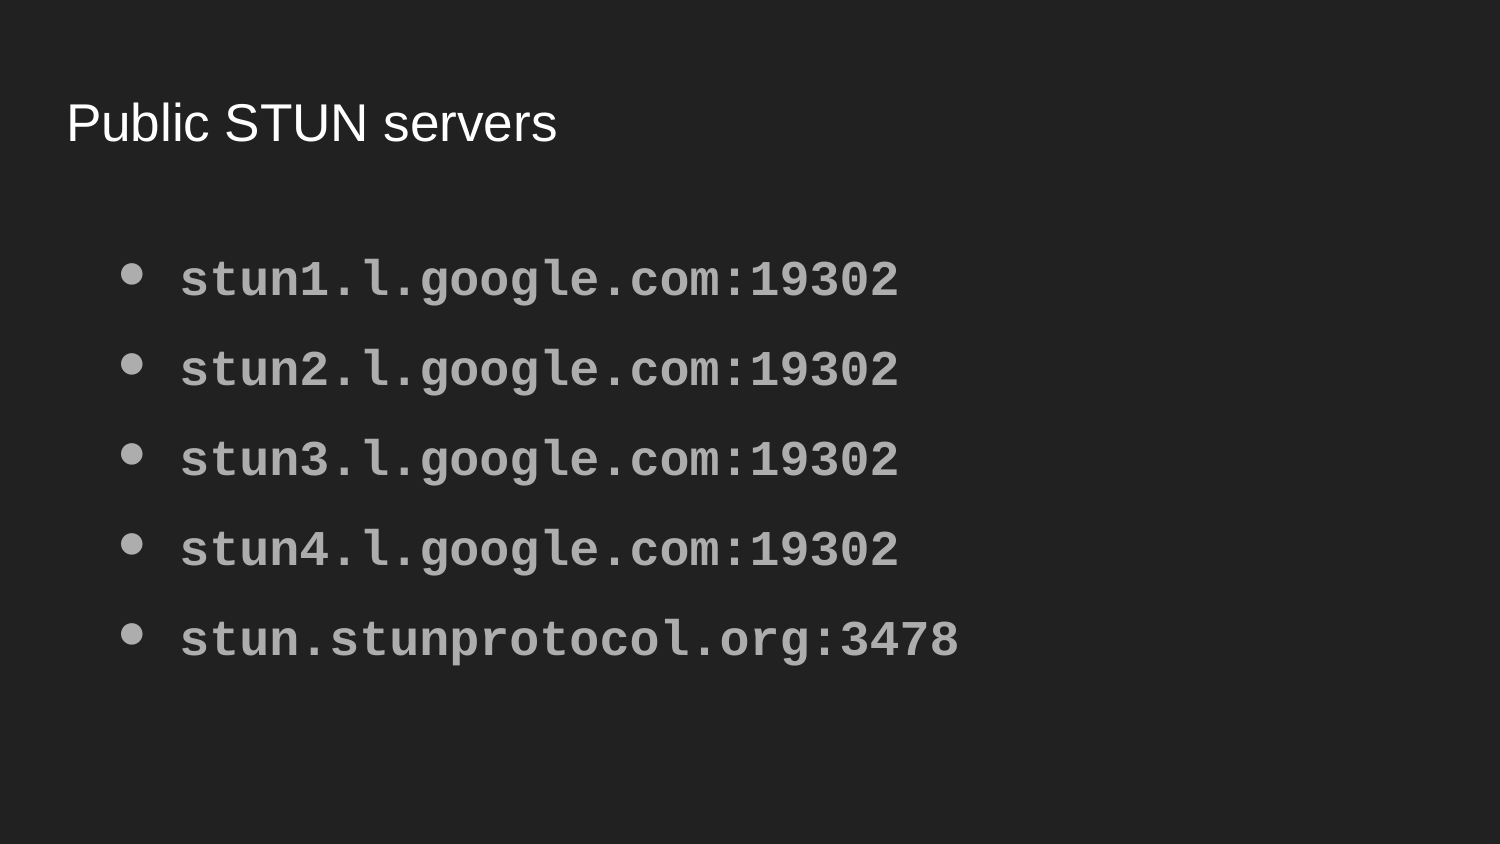

# Public STUN servers
stun1.l.google.com:19302
stun2.l.google.com:19302
stun3.l.google.com:19302
stun4.l.google.com:19302
stun.stunprotocol.org:3478